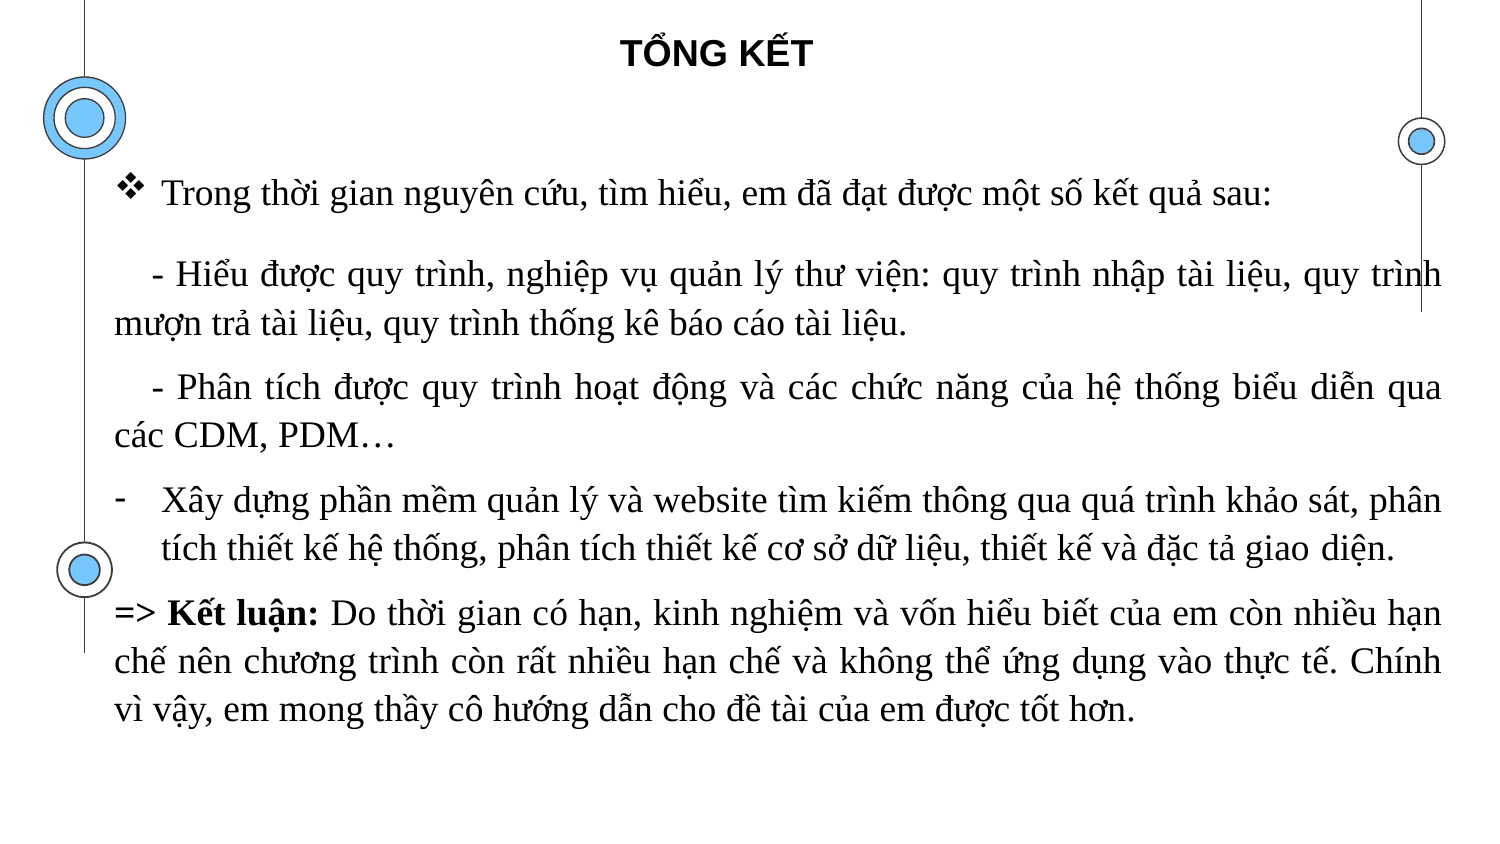

TỔNG KẾT
Trong thời gian nguyên cứu, tìm hiểu, em đã đạt được một số kết quả sau:
- Hiểu được quy trình, nghiệp vụ quản lý thư viện: quy trình nhập tài liệu, quy trình mượn trả tài liệu, quy trình thống kê báo cáo tài liệu.
- Phân tích được quy trình hoạt động và các chức năng của hệ thống biểu diễn qua các CDM, PDM…
Xây dựng phần mềm quản lý và website tìm kiếm thông qua quá trình khảo sát, phân tích thiết kế hệ thống, phân tích thiết kế cơ sở dữ liệu, thiết kế và đặc tả giao diện.
=> Kết luận: Do thời gian có hạn, kinh nghiệm và vốn hiểu biết của em còn nhiều hạn chế nên chương trình còn rất nhiều hạn chế và không thể ứng dụng vào thực tế. Chính vì vậy, em mong thầy cô hướng dẫn cho đề tài của em được tốt hơn.